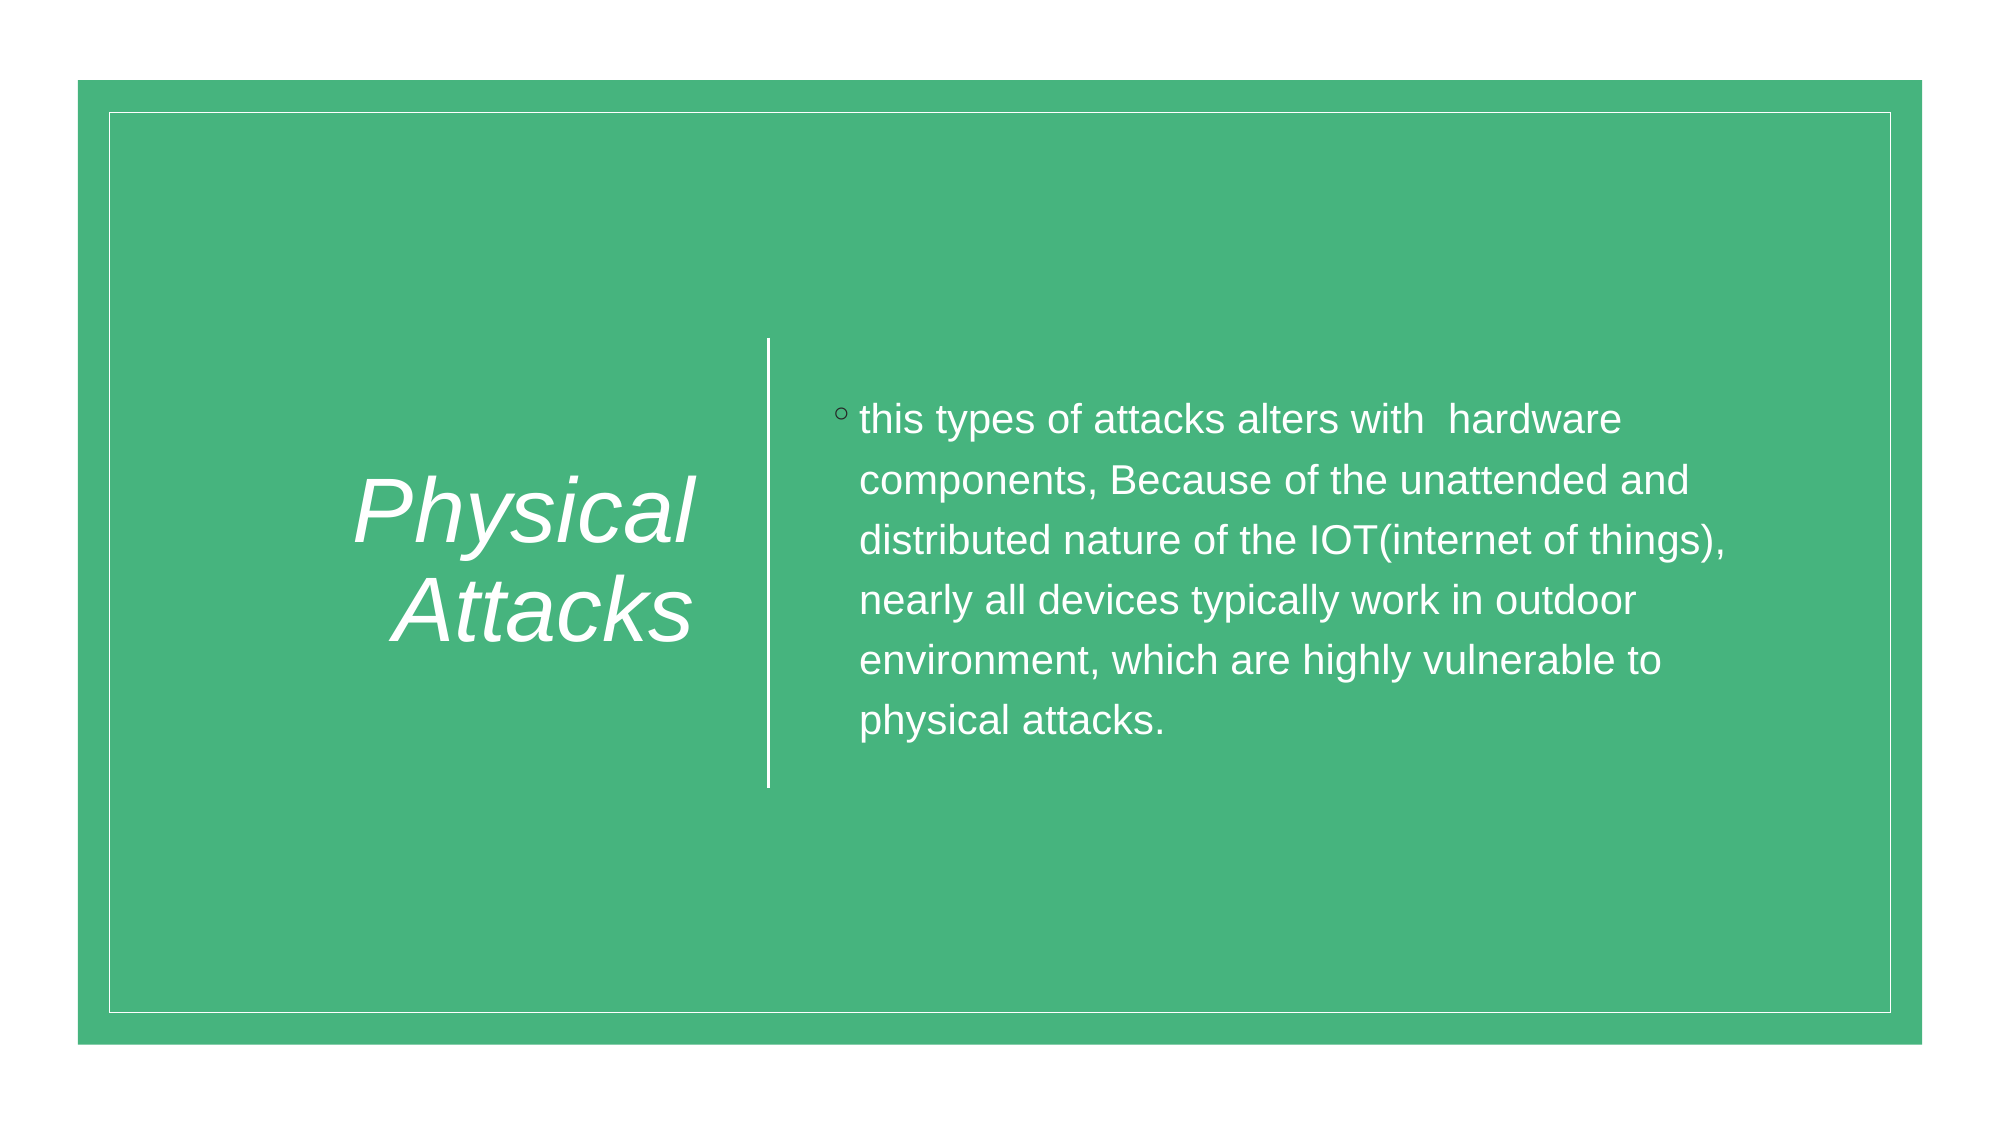

# Physical Attacks
this types of attacks alters with  hardware components, Because of the unattended and distributed nature of the IOT(internet of things), nearly all devices typically work in outdoor environment, which are highly vulnerable to physical attacks.